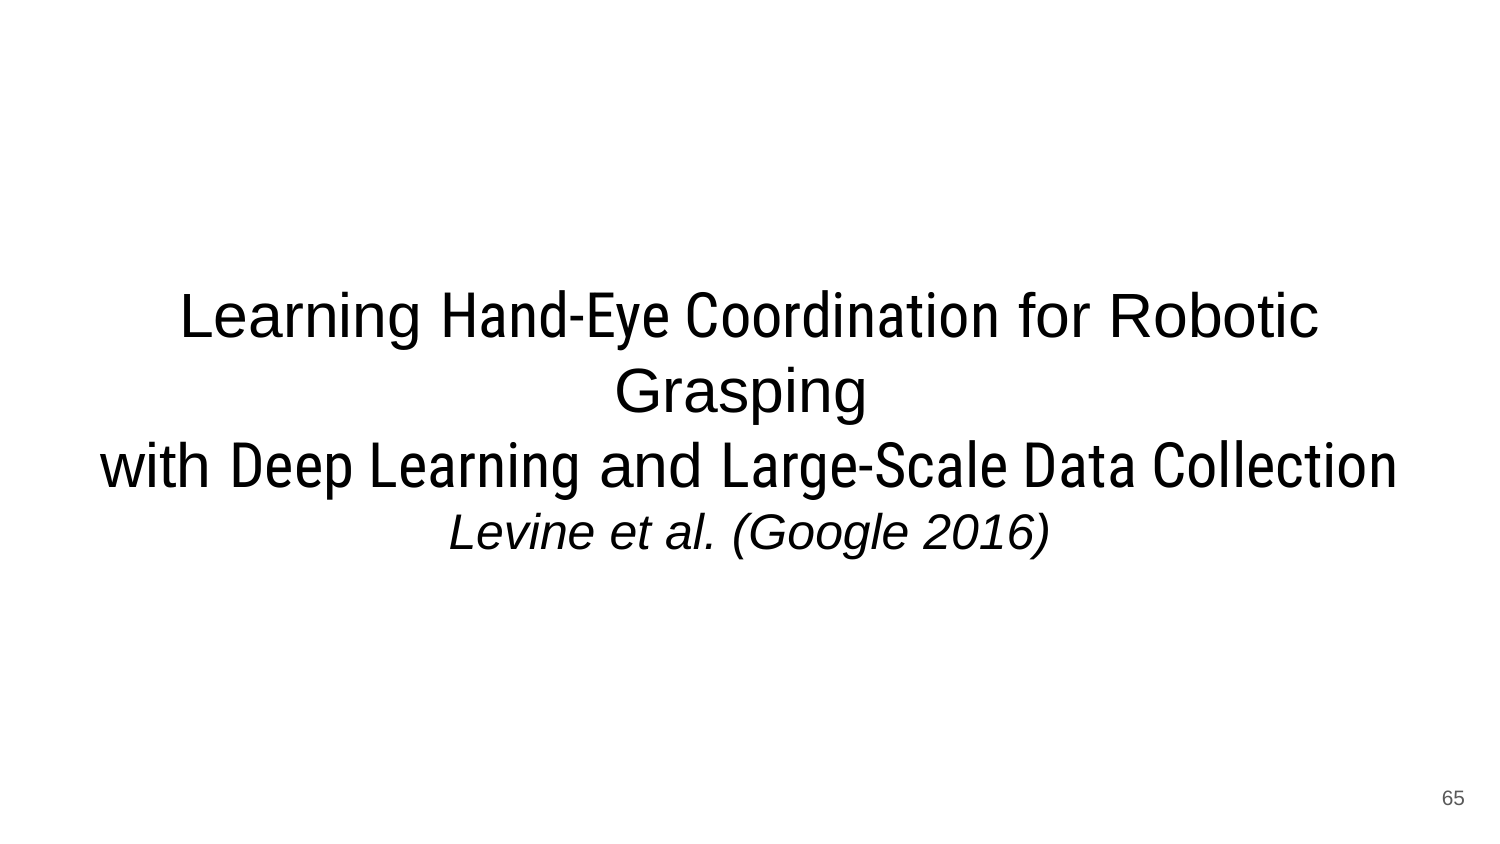

# Learning Hand-Eye Coordination for Robotic Grasping
with Deep Learning and Large-Scale Data Collection
Levine et al. (Google 2016)
65